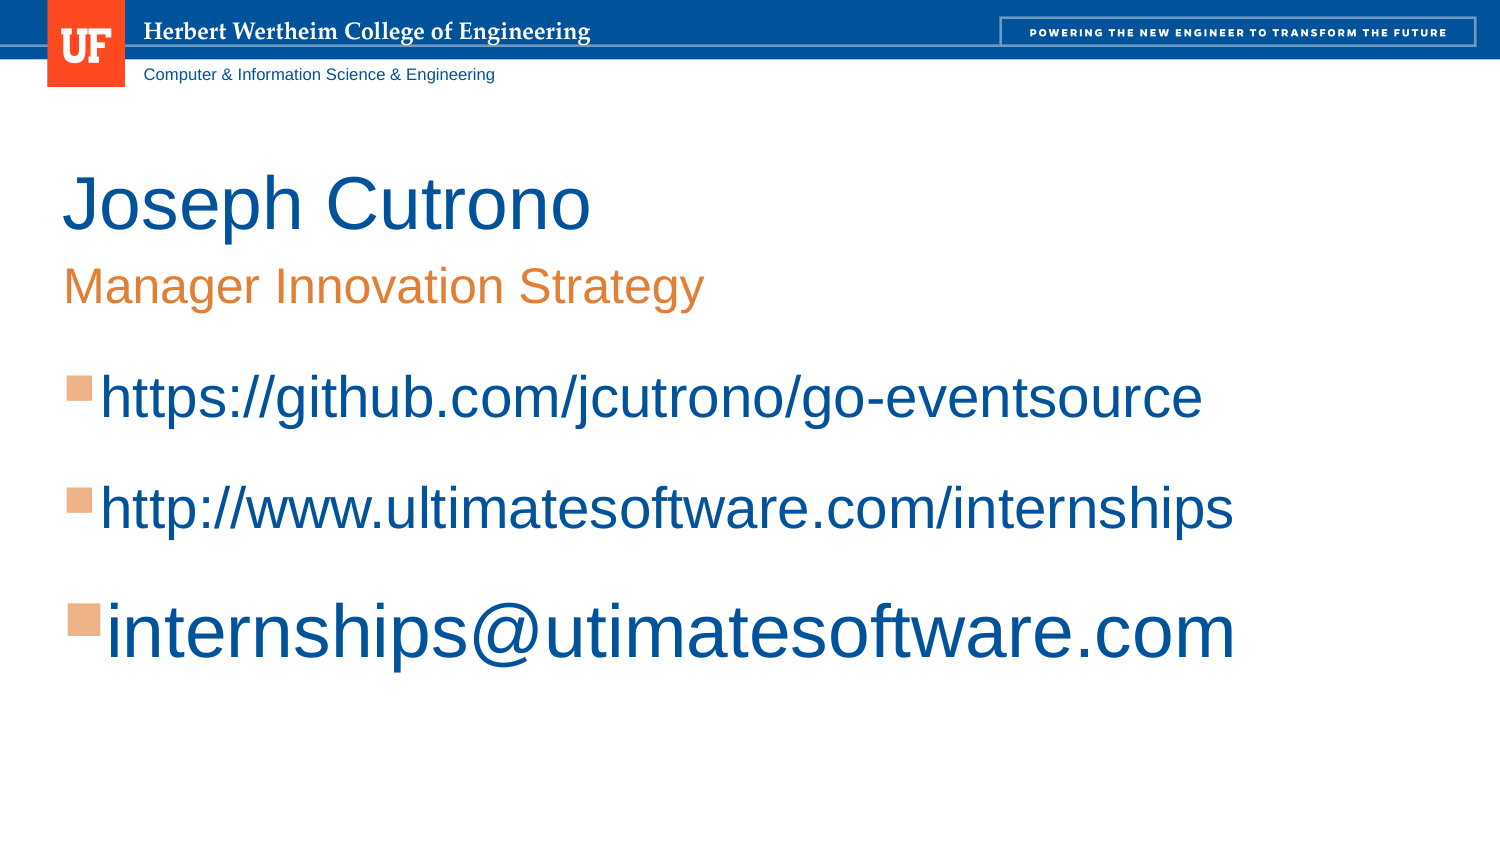

# Joseph Cutrono
Manager Innovation Strategy
https://github.com/jcutrono/go-eventsource
http://www.ultimatesoftware.com/internships
internships@utimatesoftware.com